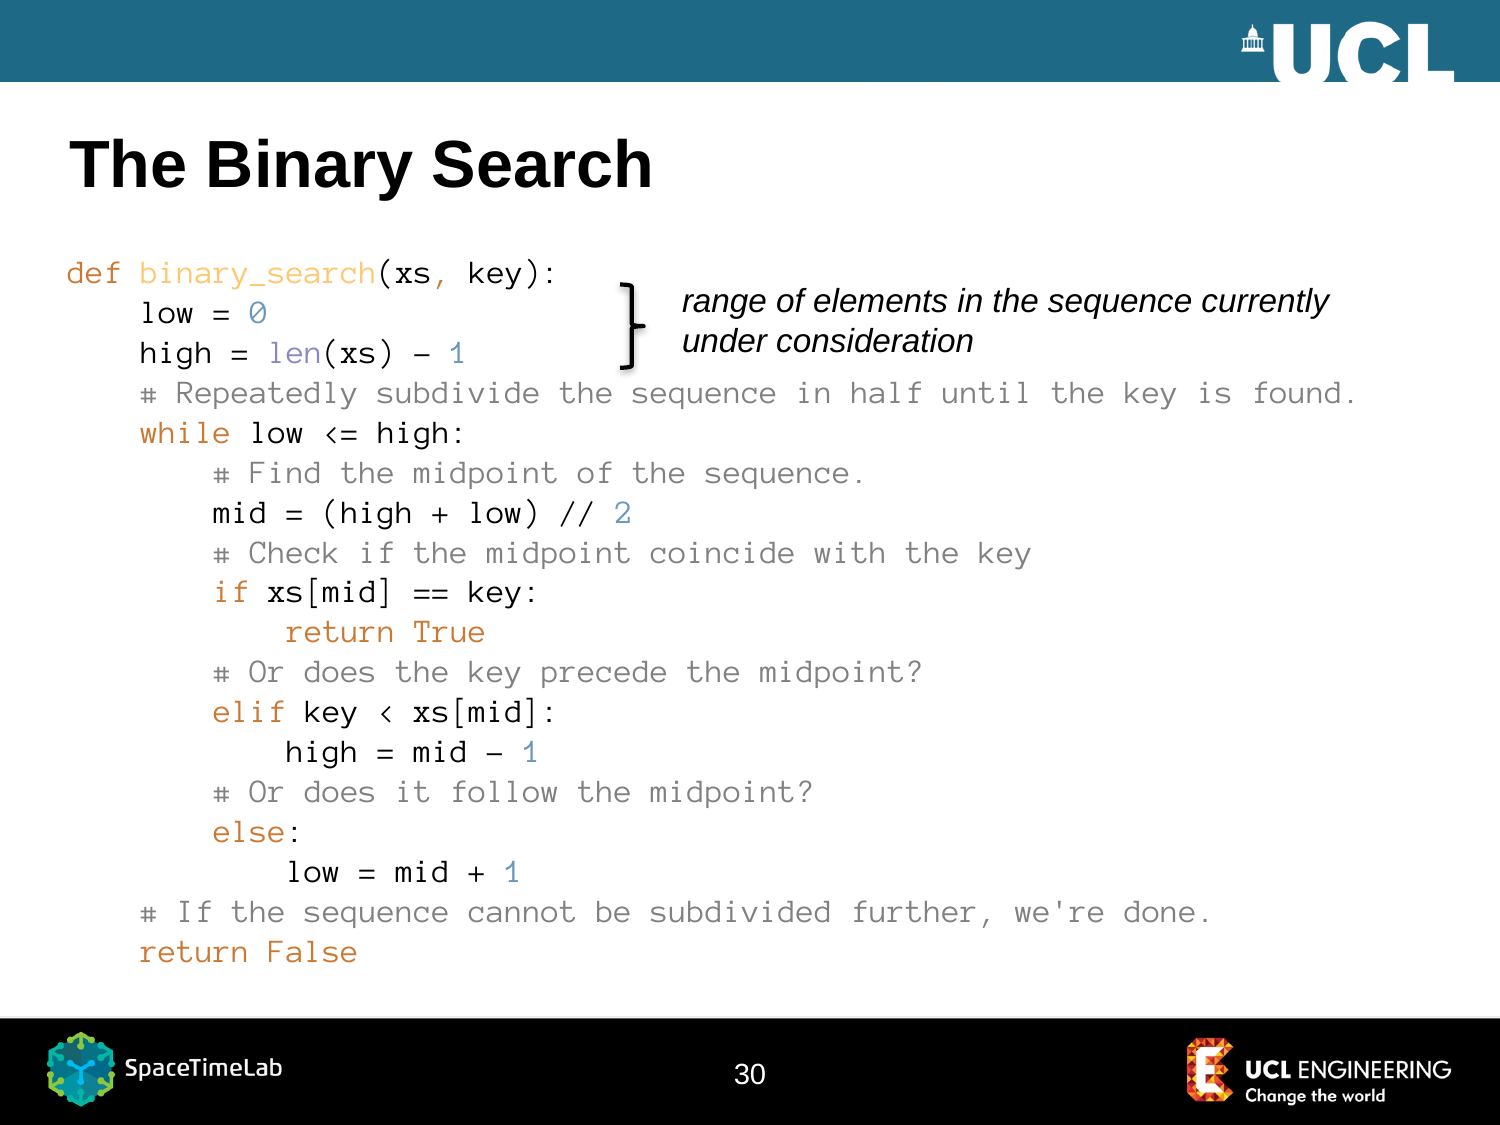

# The Binary Search
def binary_search(xs, key):
    low = 0
    high = len(xs) - 1
    # Repeatedly subdivide the sequence in half until the key is found.
    while low <= high:
        # Find the midpoint of the sequence.
        mid = (high + low) // 2
        # Check if the midpoint coincide with the key
        if xs[mid] == key:
            return True
        # Or does the key precede the midpoint?
        elif key < xs[mid]:
            high = mid - 1
        # Or does it follow the midpoint?
        else:
            low = mid + 1
    # If the sequence cannot be subdivided further, we're done.
    return False
range of elements in the sequence currently under consideration

31